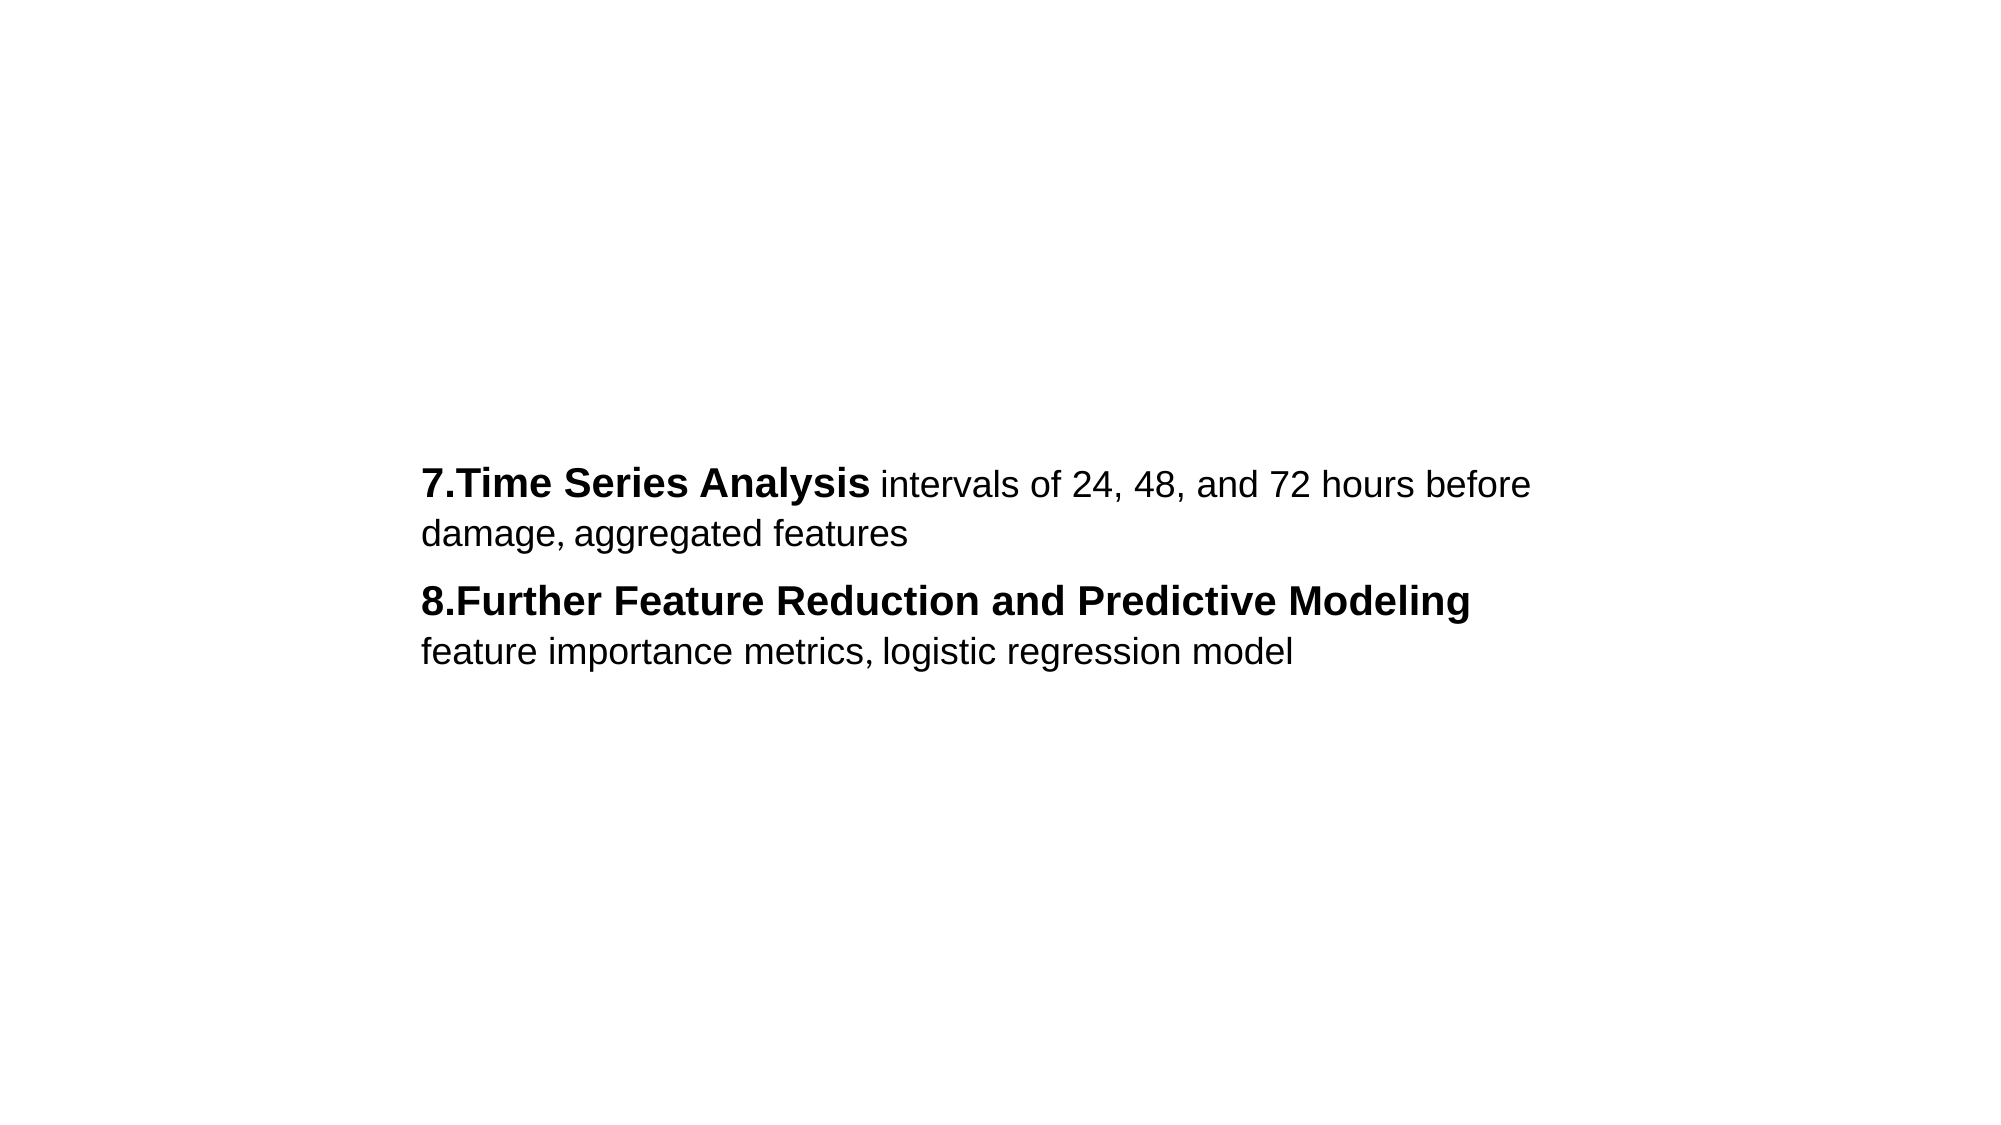

7.Time Series Analysis intervals of 24, 48, and 72 hours before damage, aggregated features
8.Further Feature Reduction and Predictive Modeling feature importance metrics, logistic regression model